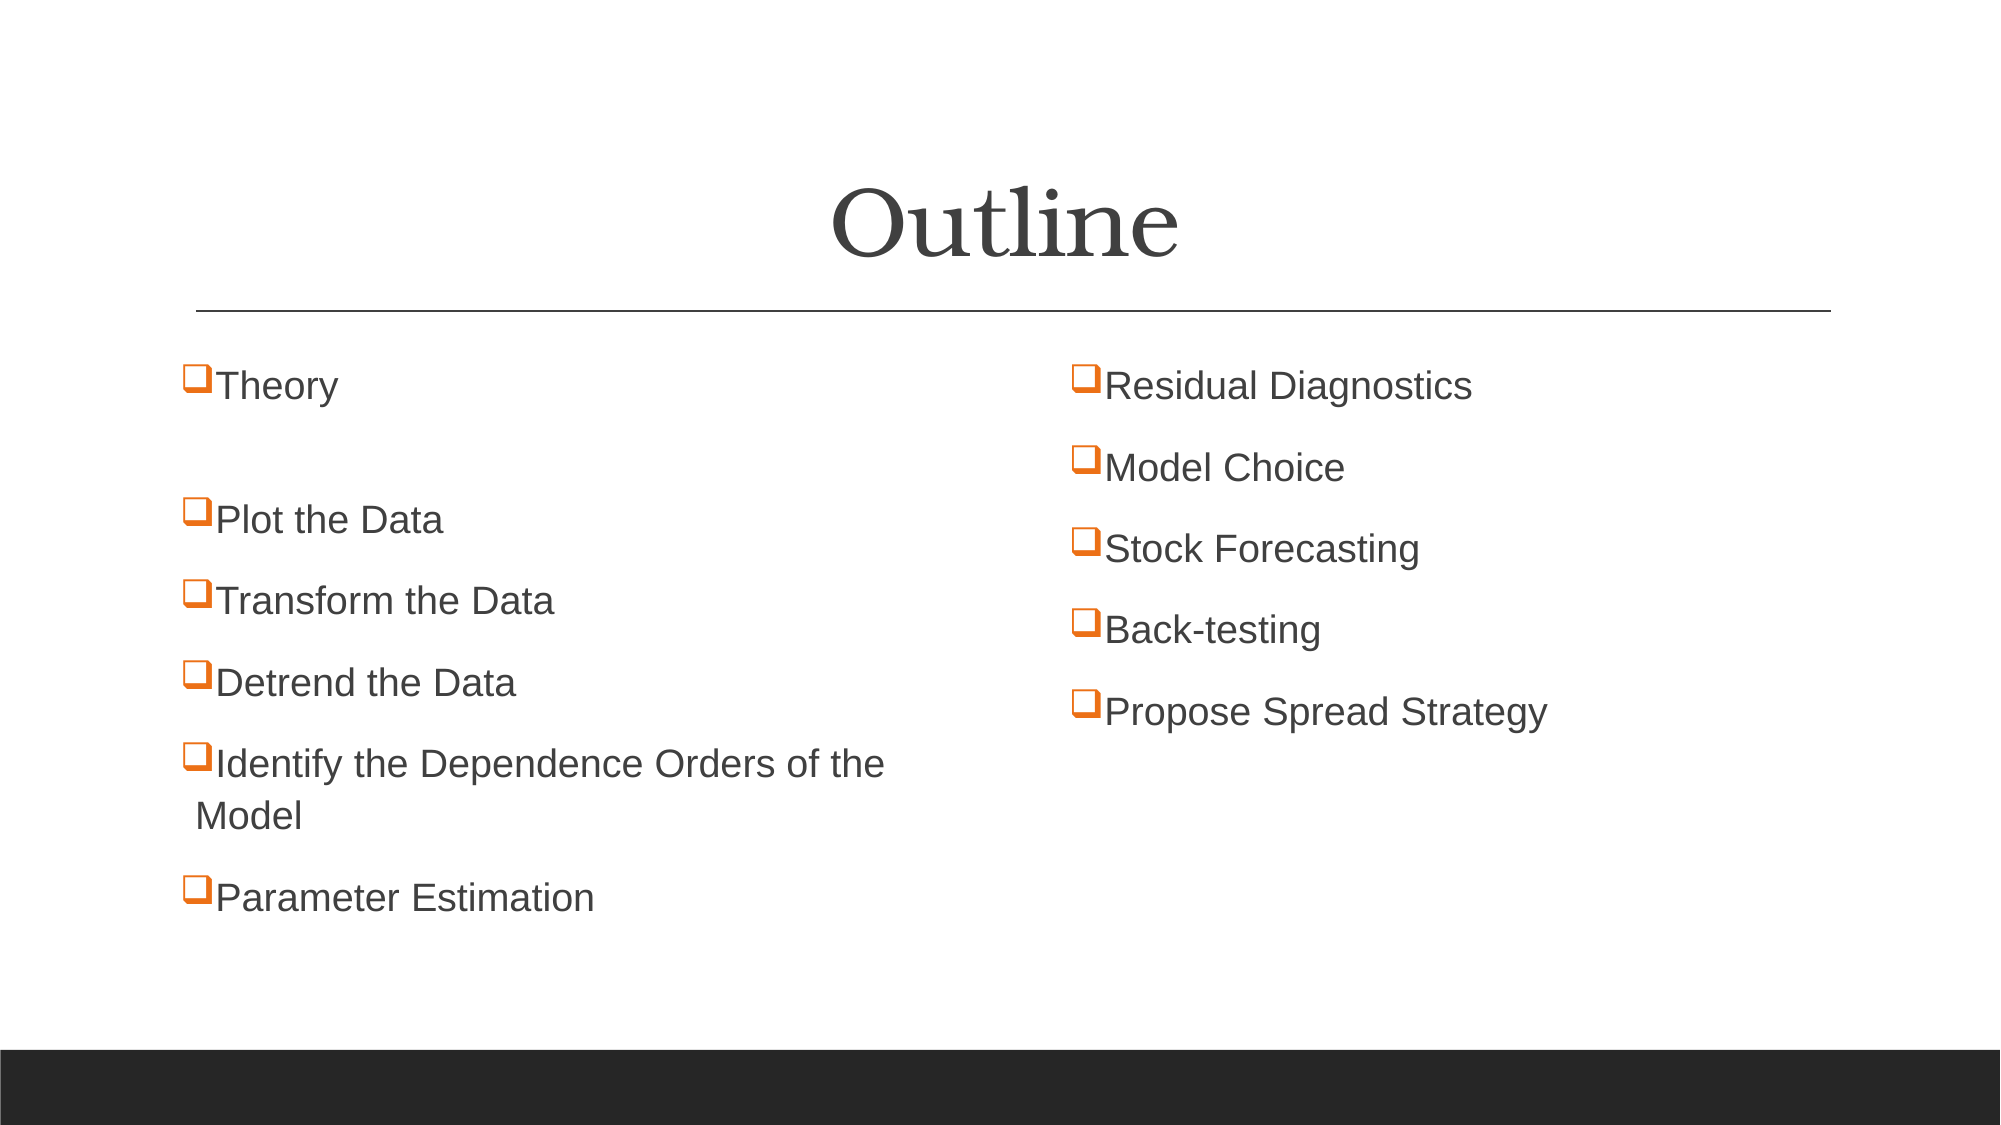

# Outline
Theory
Plot the Data
Transform the Data
Detrend the Data
Identify the Dependence Orders of the Model
Parameter Estimation

Residual Diagnostics
Model Choice
Stock Forecasting
Back-testing
Propose Spread Strategy